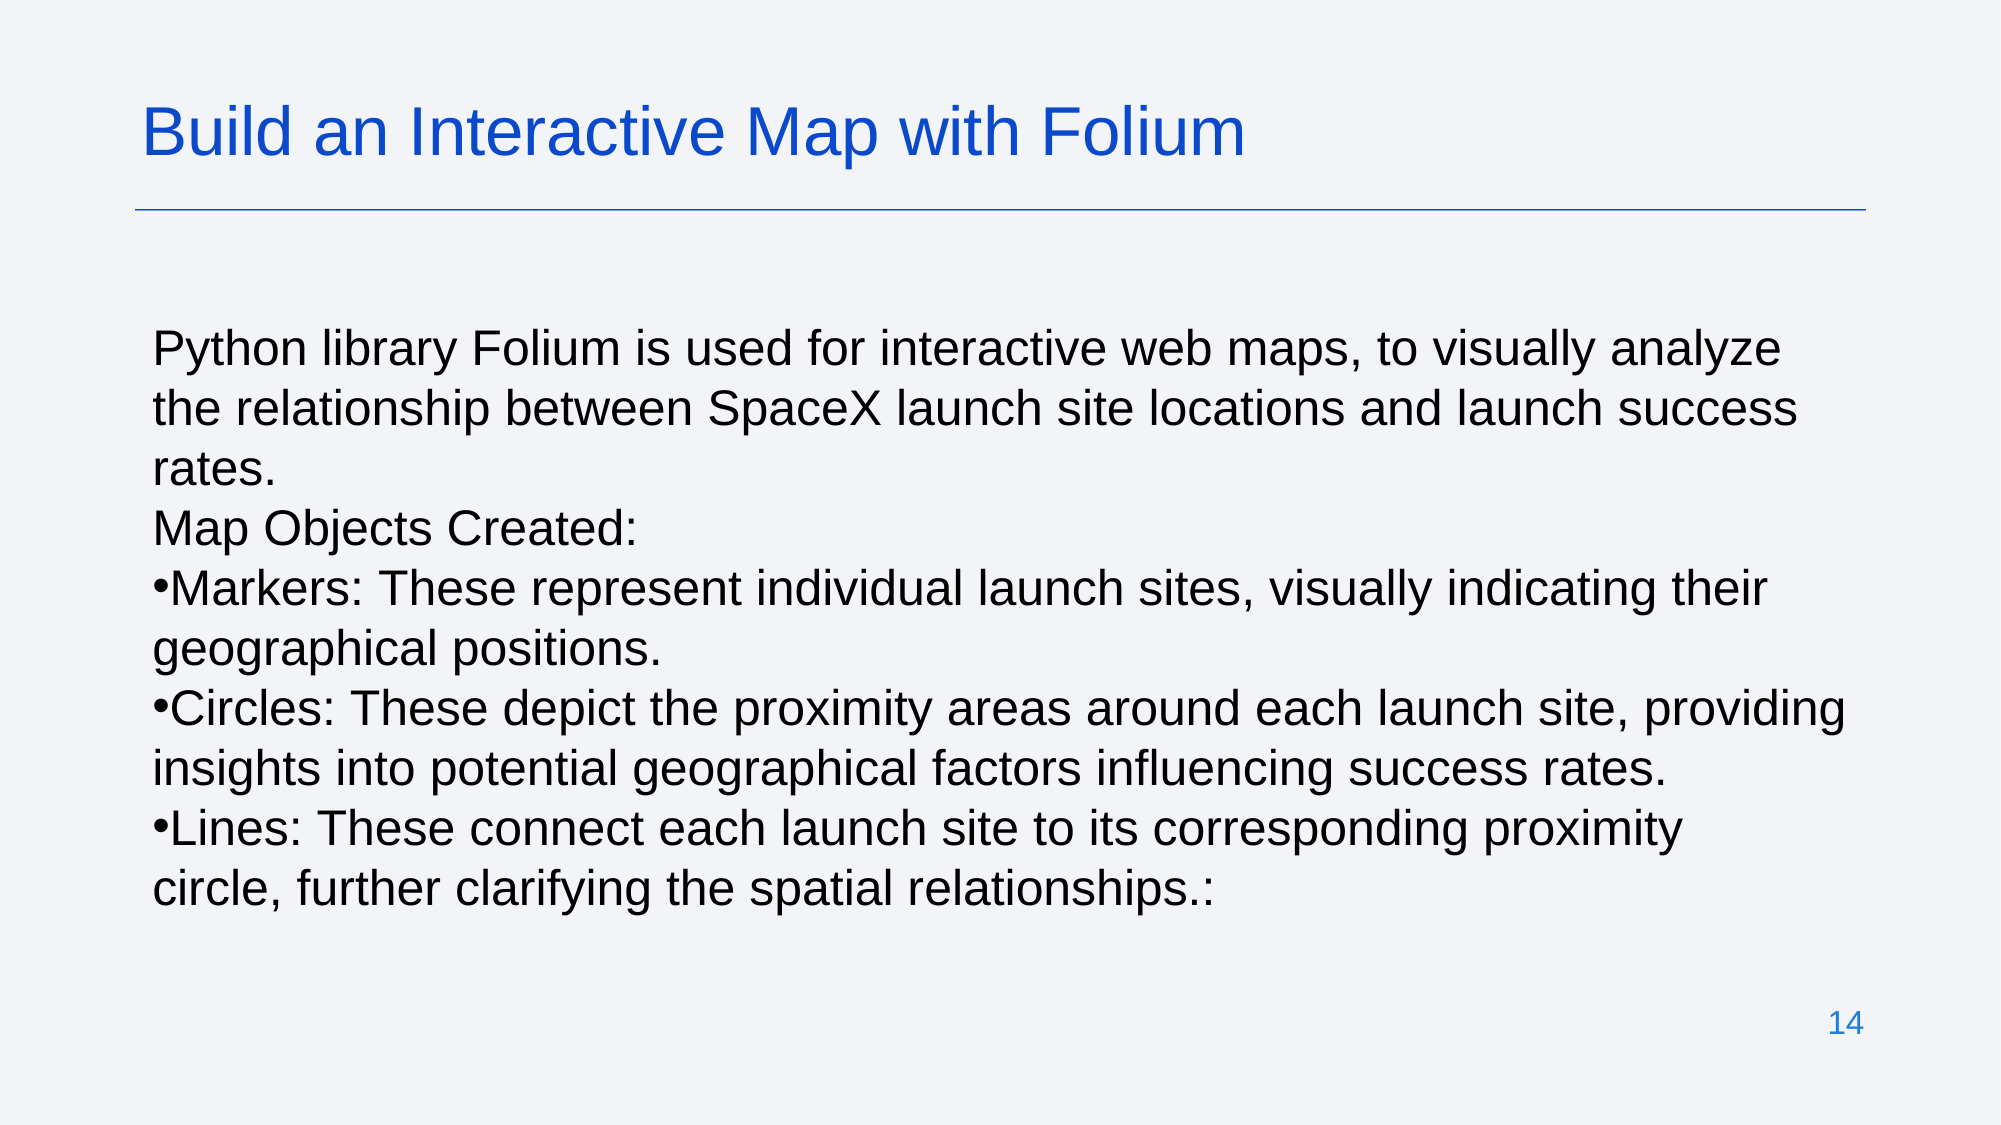

Build an Interactive Map with Folium
Python library Folium is used for interactive web maps, to visually analyze the relationship between SpaceX launch site locations and launch success rates.
Map Objects Created:
Markers: These represent individual launch sites, visually indicating their geographical positions.
Circles: These depict the proximity areas around each launch site, providing insights into potential geographical factors influencing success rates.
Lines: These connect each launch site to its corresponding proximity circle, further clarifying the spatial relationships.:

14